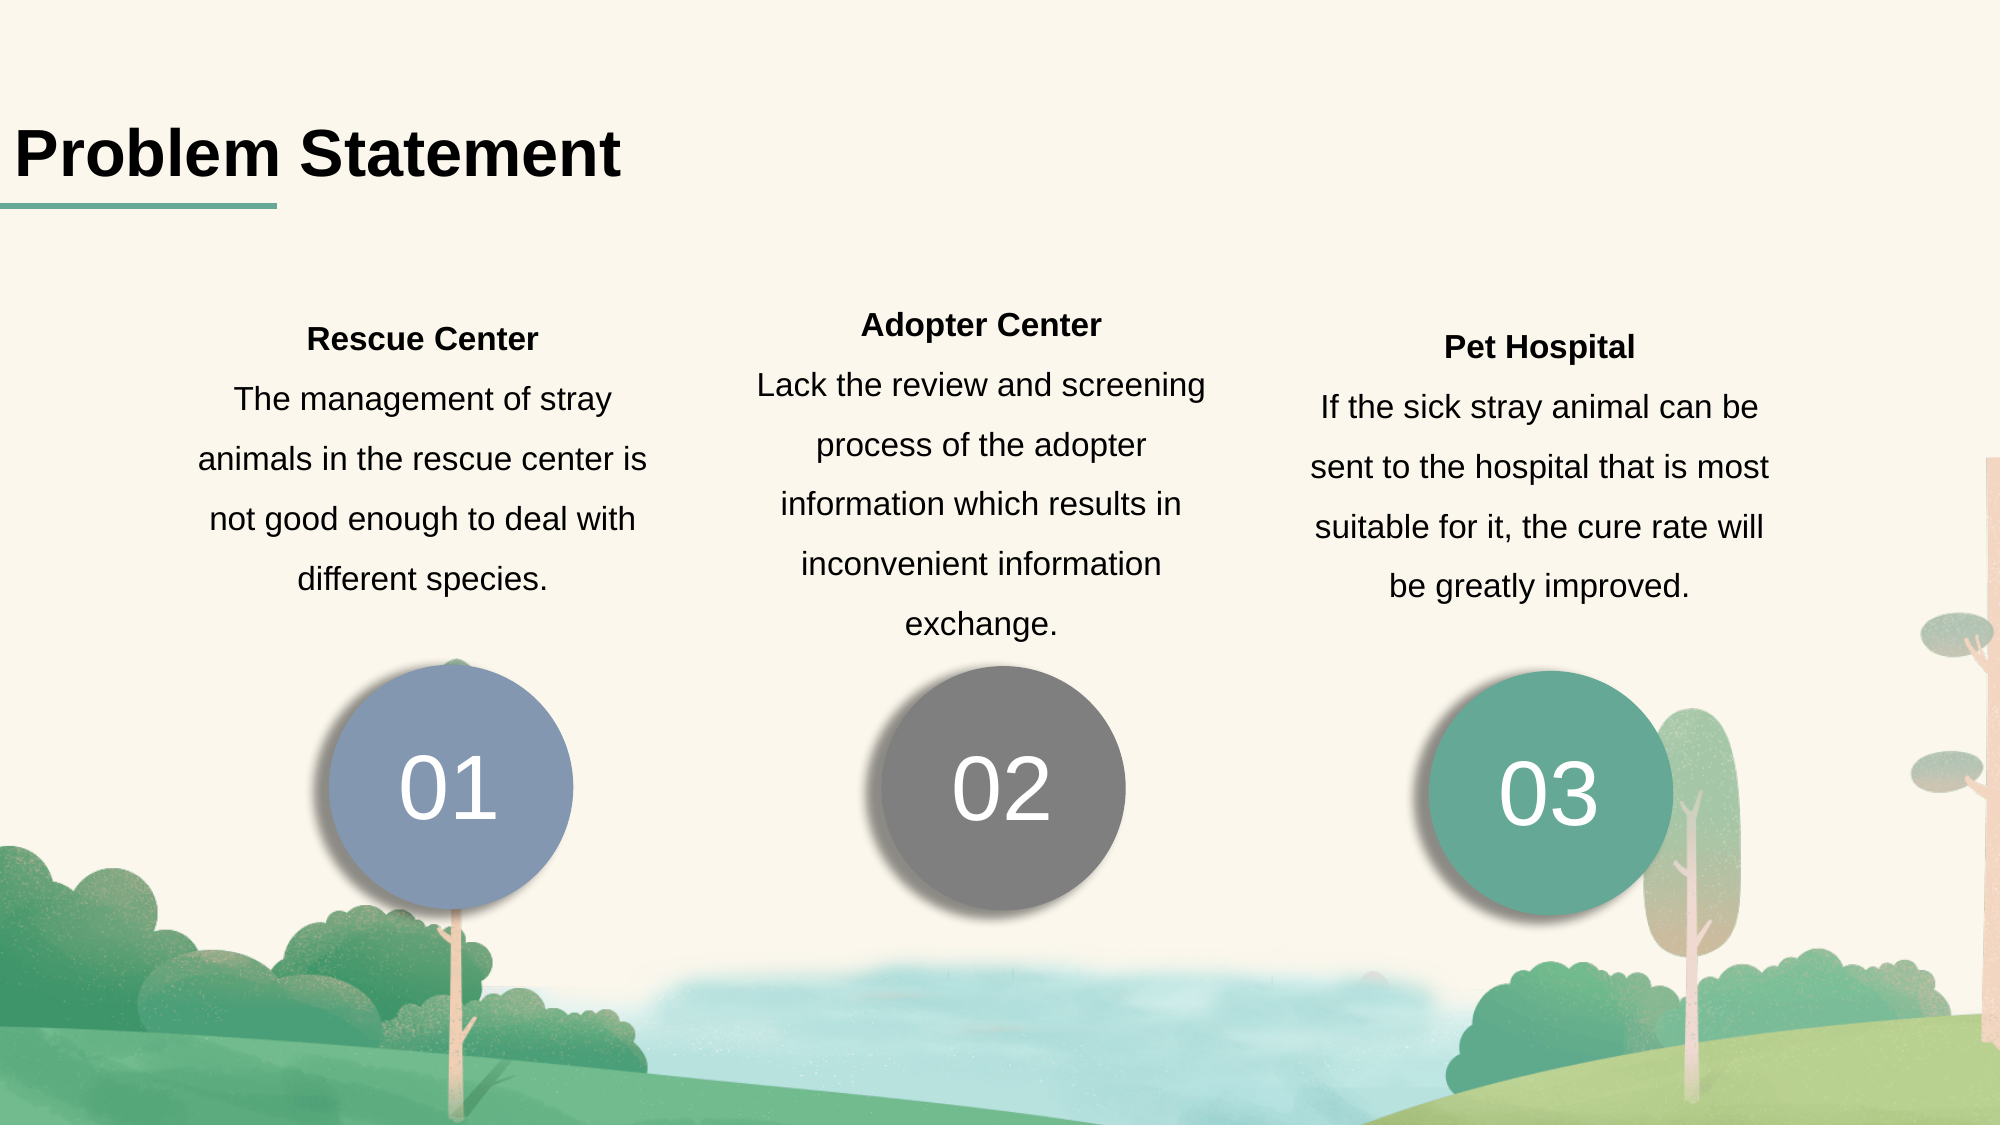

Problem Statement
Adopter Center
Lack the review and screening process of the adopter information which results in inconvenient information exchange.
Rescue Center
The management of stray animals in the rescue center is not good enough to deal with different species.
Pet Hospital
If the sick stray animal can be sent to the hospital that is most suitable for it, the cure rate will be greatly improved.

01
02
03